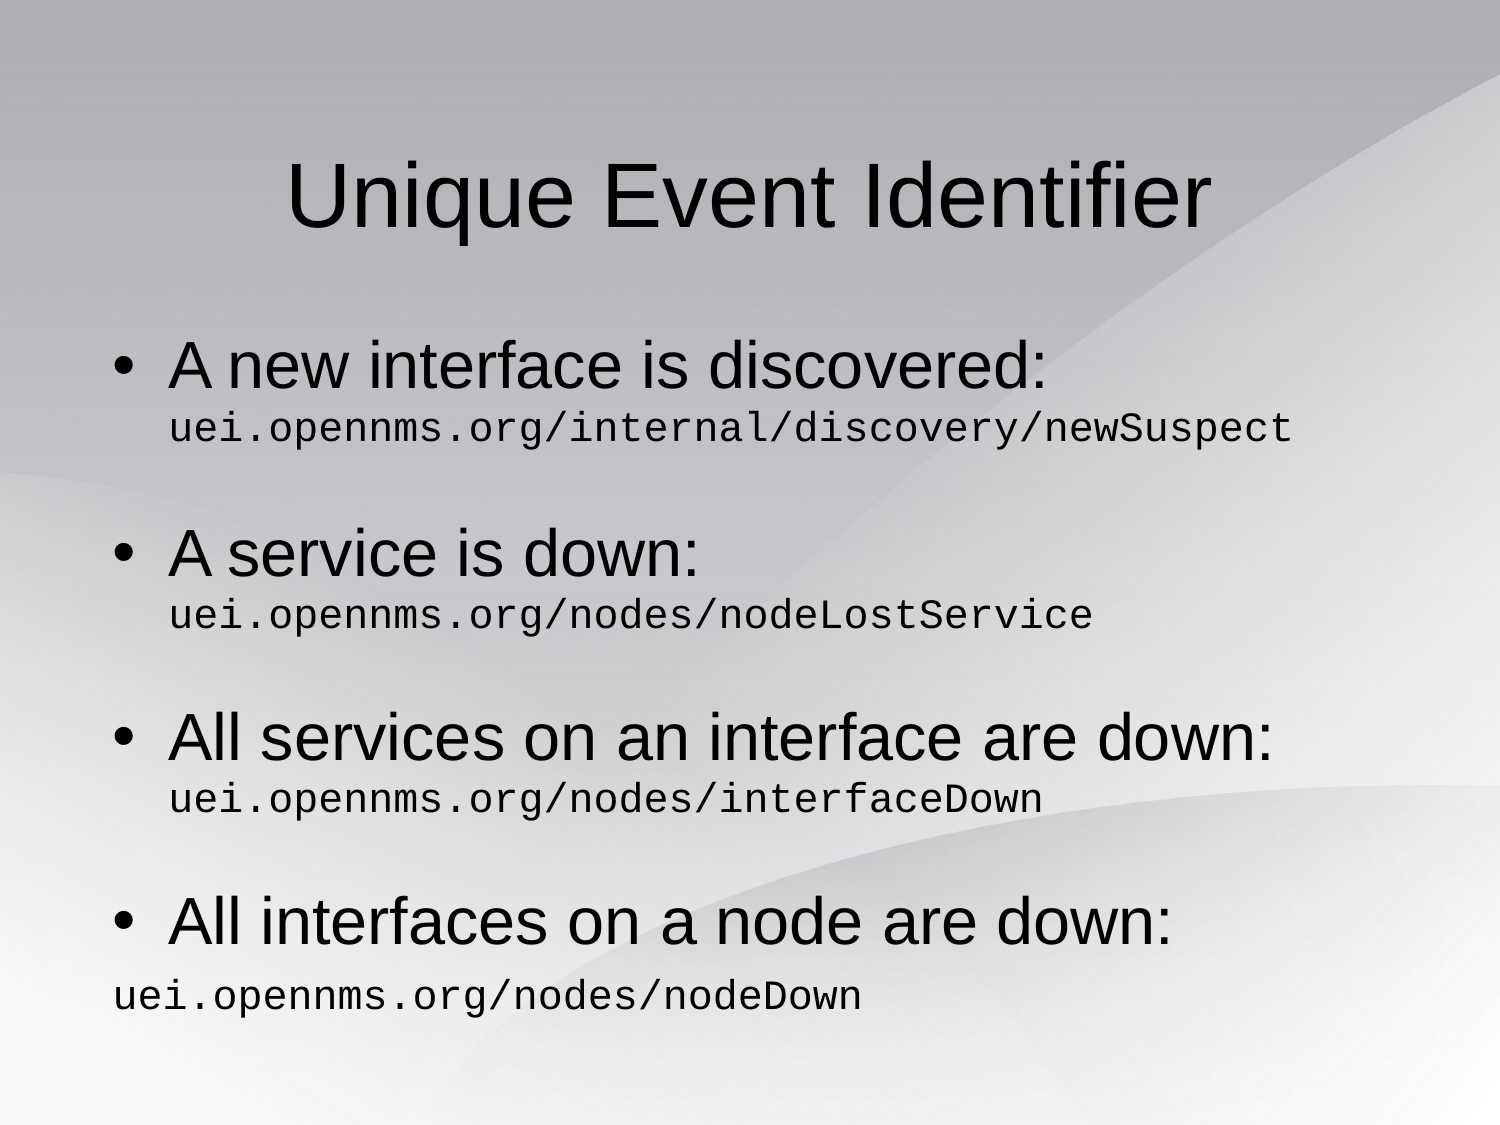

Unique Event Identifier
A new interface is discovered:
uei.opennms.org/internal/discovery/newSuspect
A service is down:
uei.opennms.org/nodes/nodeLostService
All services on an interface are down:
uei.opennms.org/nodes/interfaceDown
All interfaces on a node are down:
uei.opennms.org/nodes/nodeDown